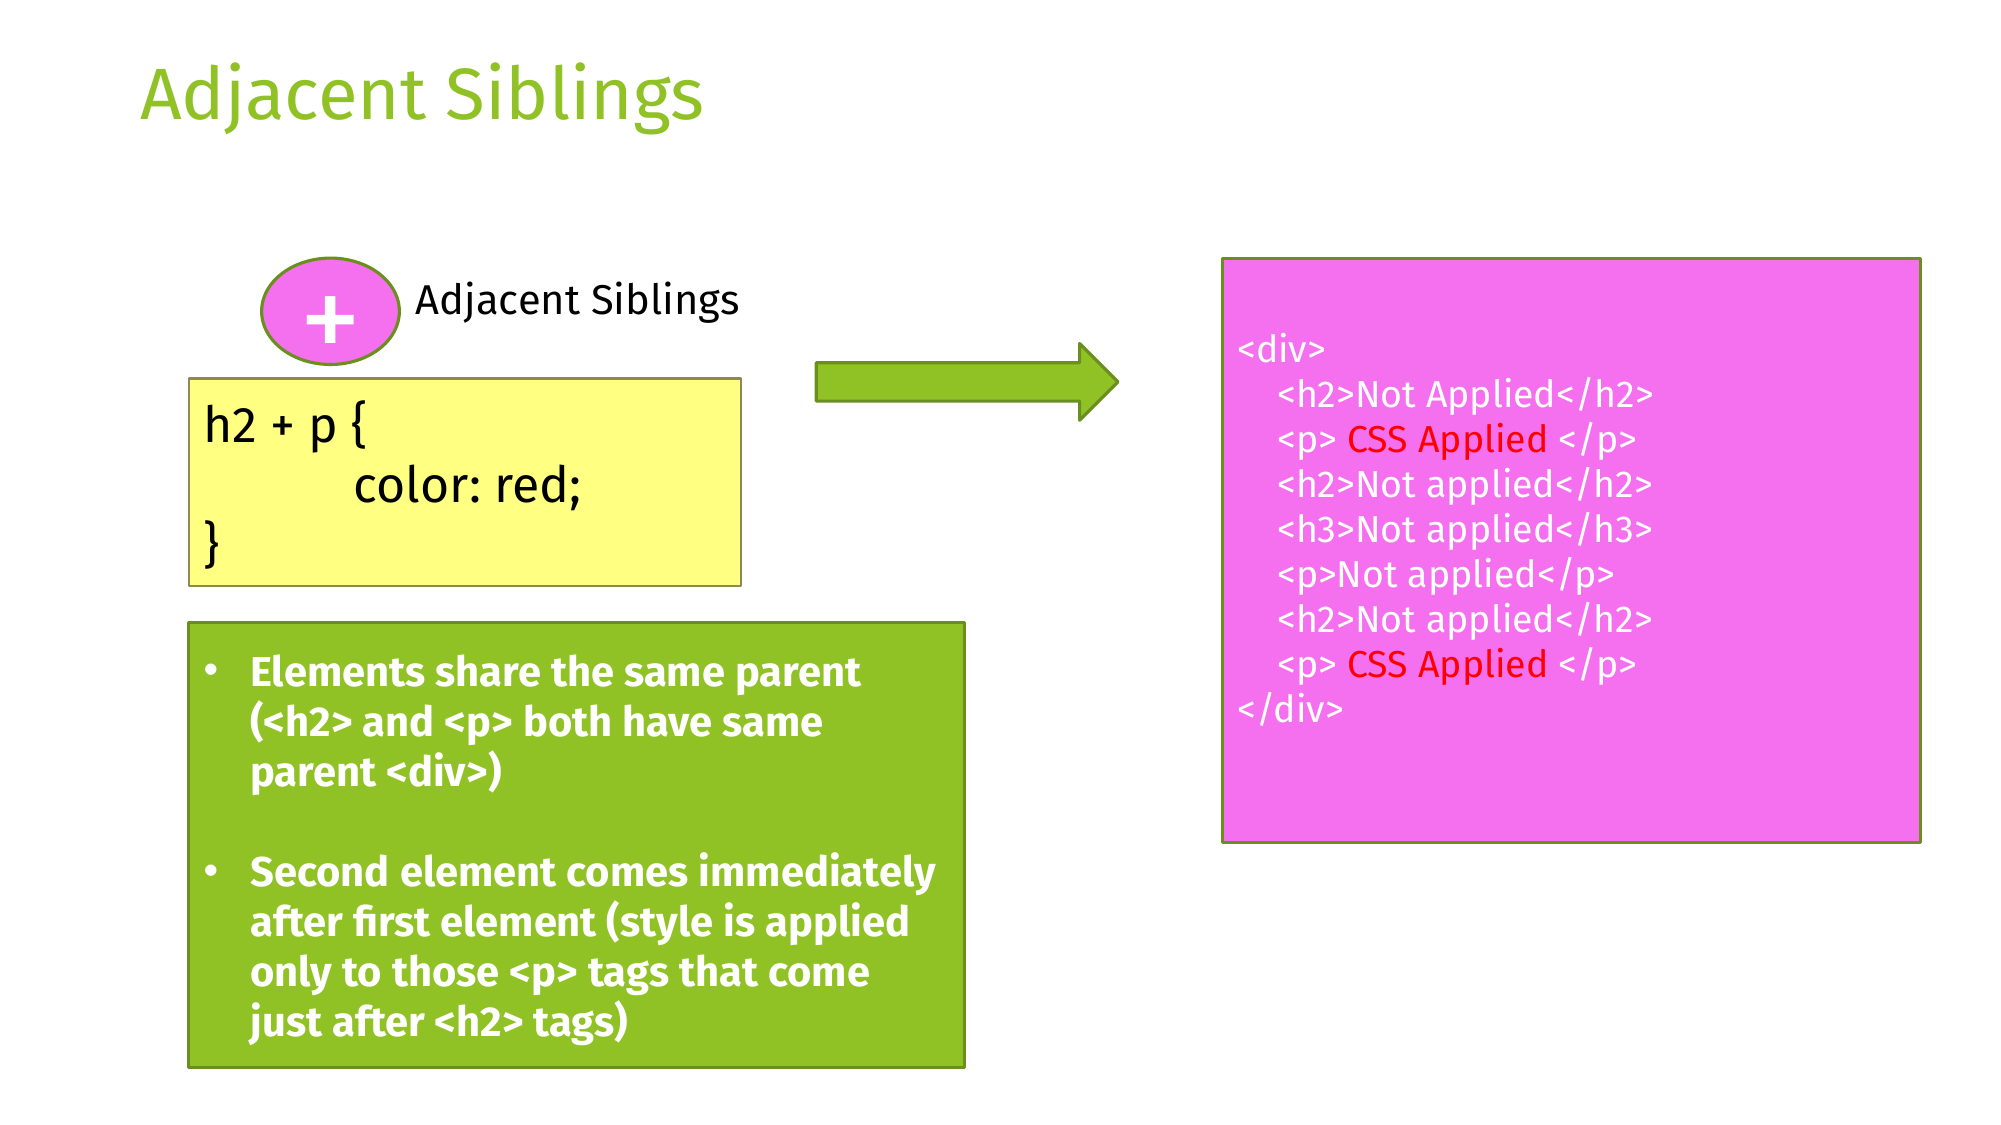

# Adjacent Siblings
+
<div>
    <h2>Not Applied</h2>
    <p> CSS Applied </p>
    <h2>Not applied</h2>
    <h3>Not applied</h3>
    <p>Not applied</p>
    <h2>Not applied</h2>
    <p> CSS Applied </p>
</div>

Adjacent Siblings

h2 + p {
	color: red;
}
Elements share the same parent (<h2> and <p> both have same  parent <div>)

Second element comes immediately after first element (style is applied only to those <p> tags that come just after <h2> tags)